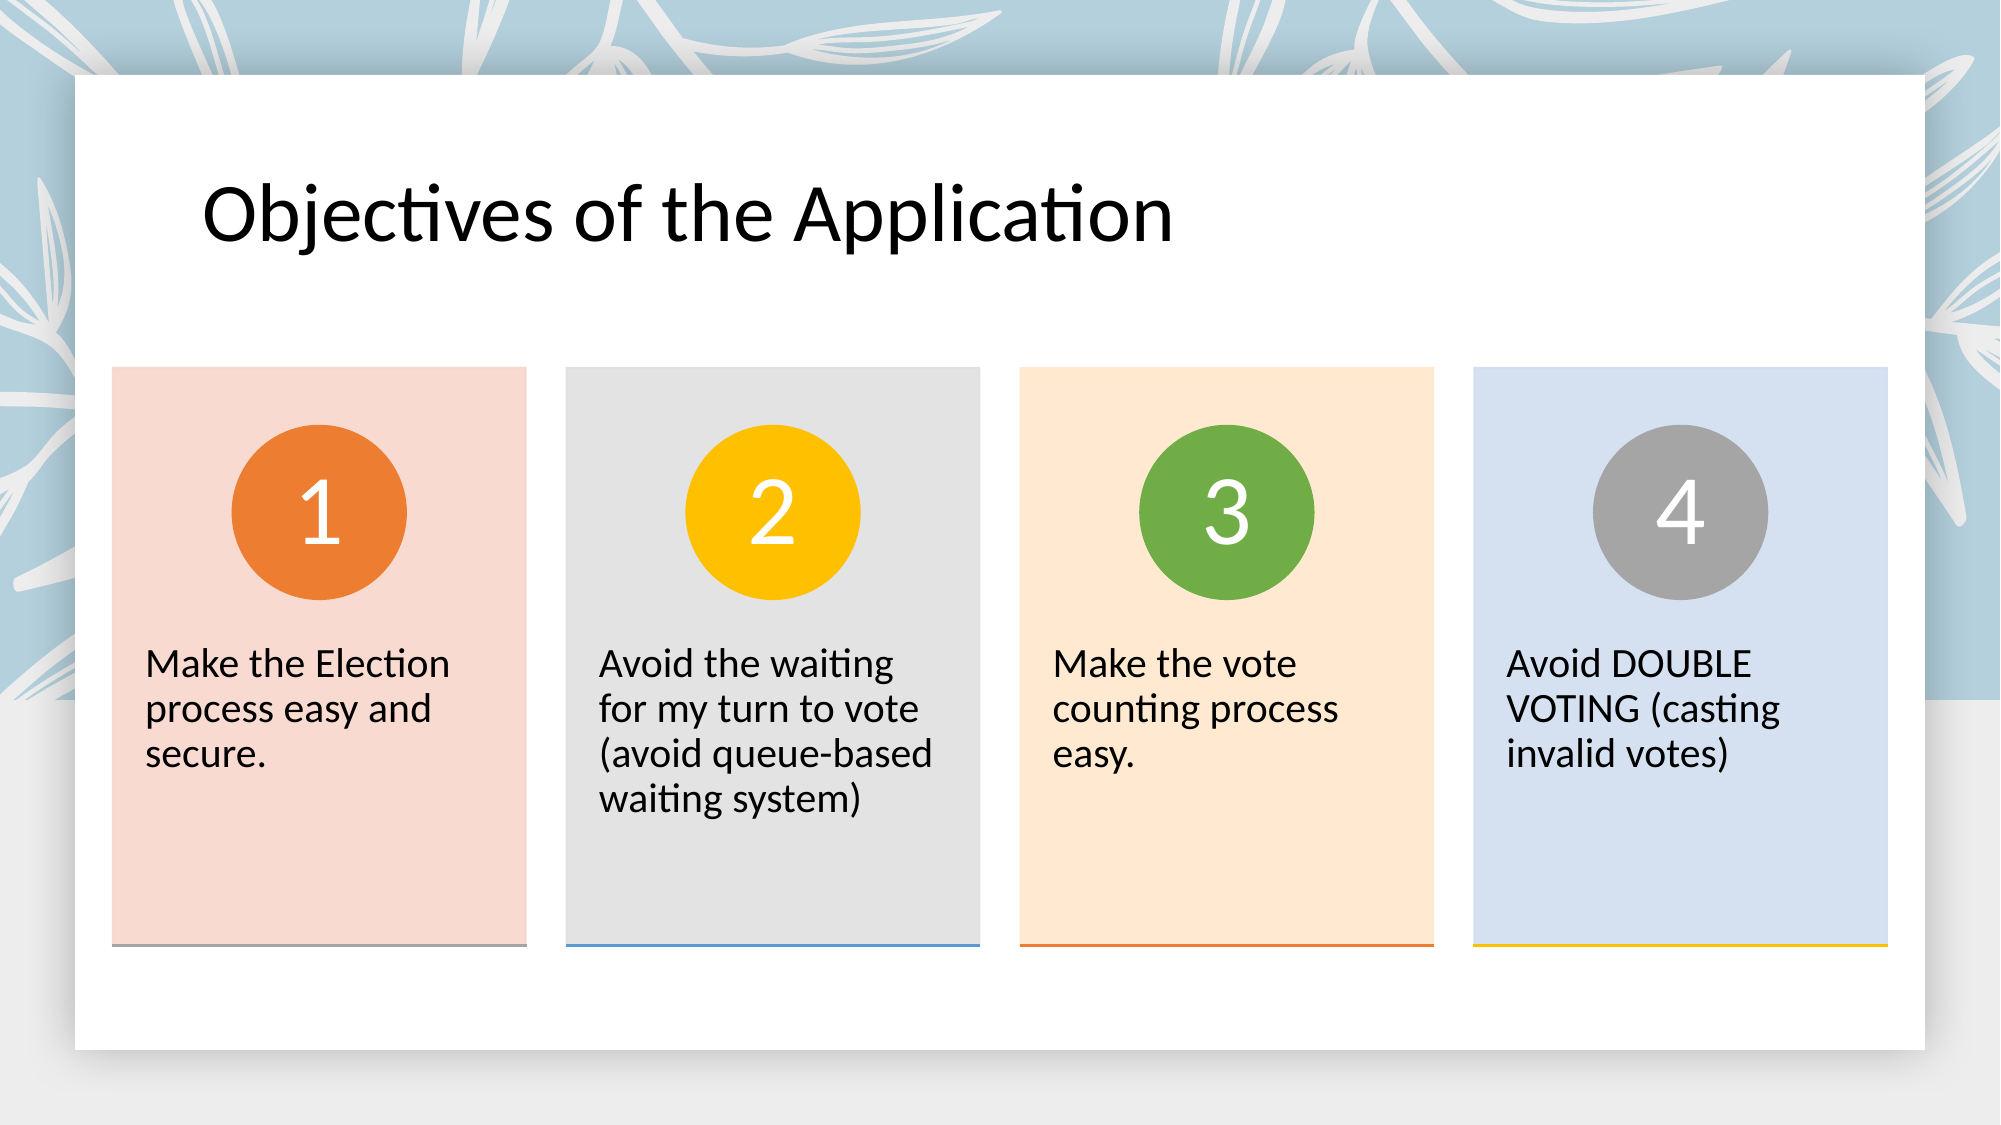

# Objectives of the Application
Make the Election process easy and secure.
1
Avoid the waiting for my turn to vote (avoid queue-based waiting system)
2
Make the vote counting process easy.
3
Avoid DOUBLE VOTING (casting invalid votes)
4